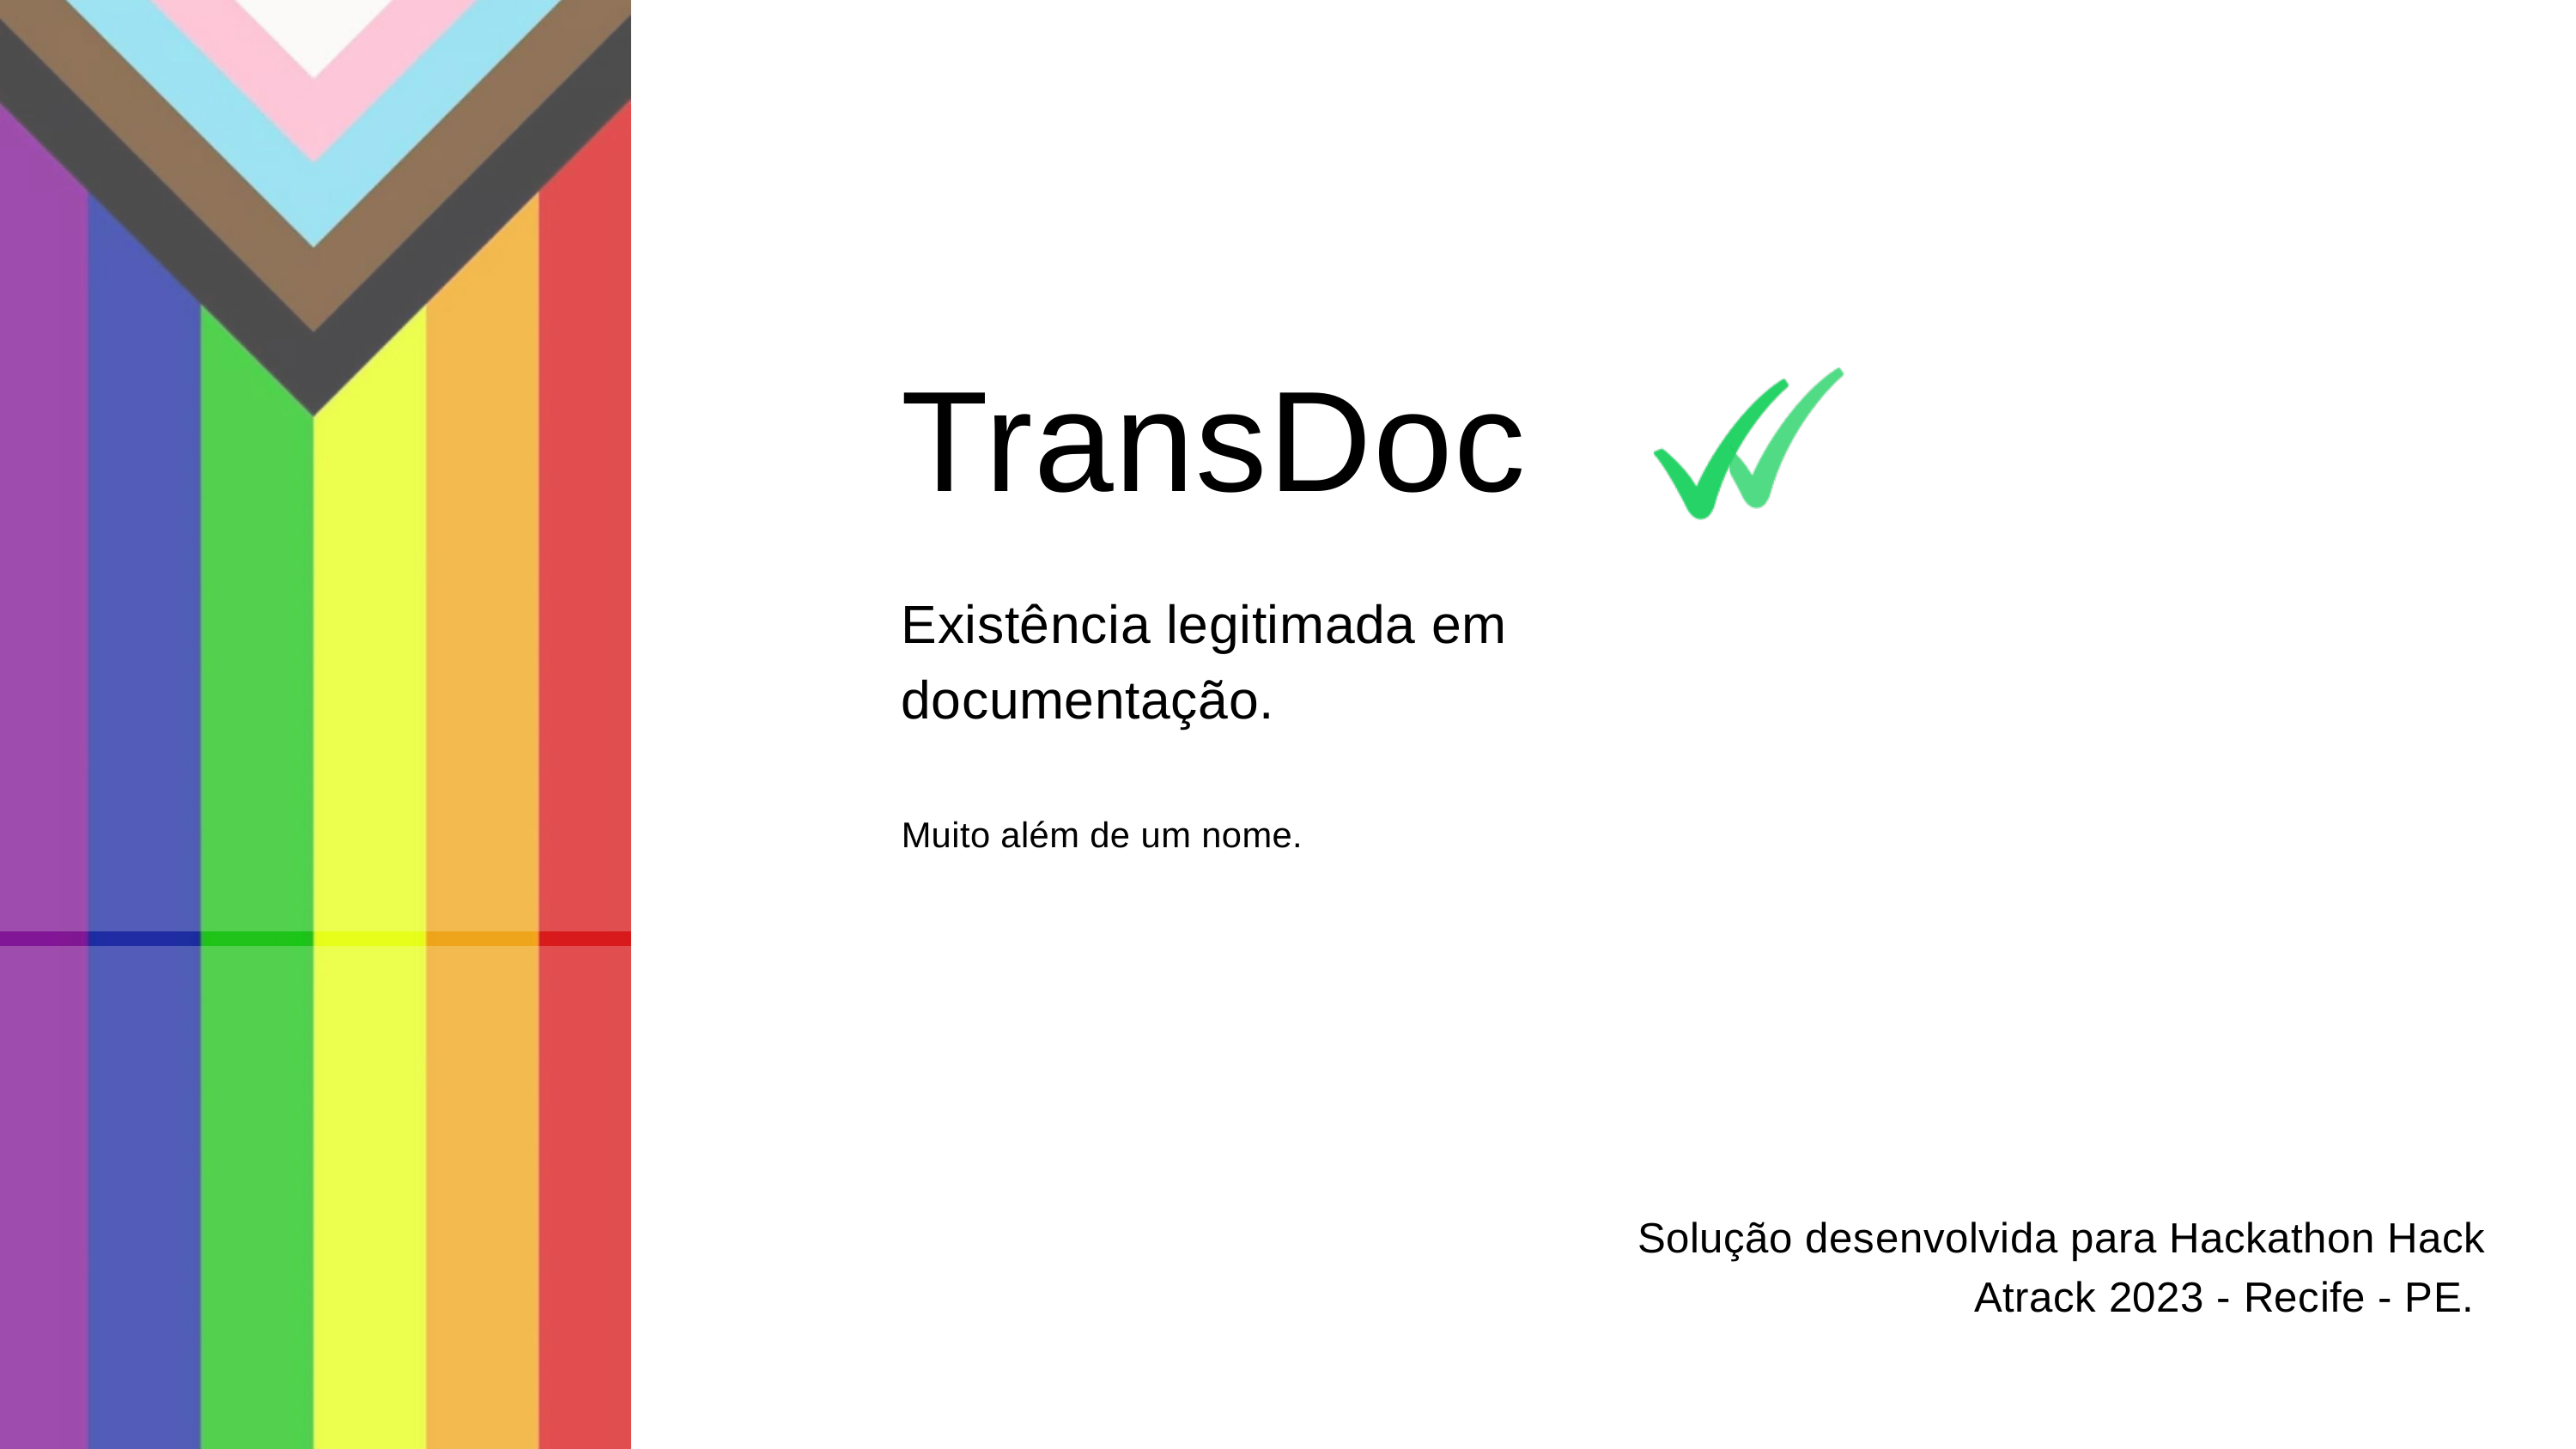

TransDoc
Existência legitimada em  documentação.

Muito além de um nome.

Solução desenvolvida para Hackathon Hack Atrack 2023 - Recife - PE.